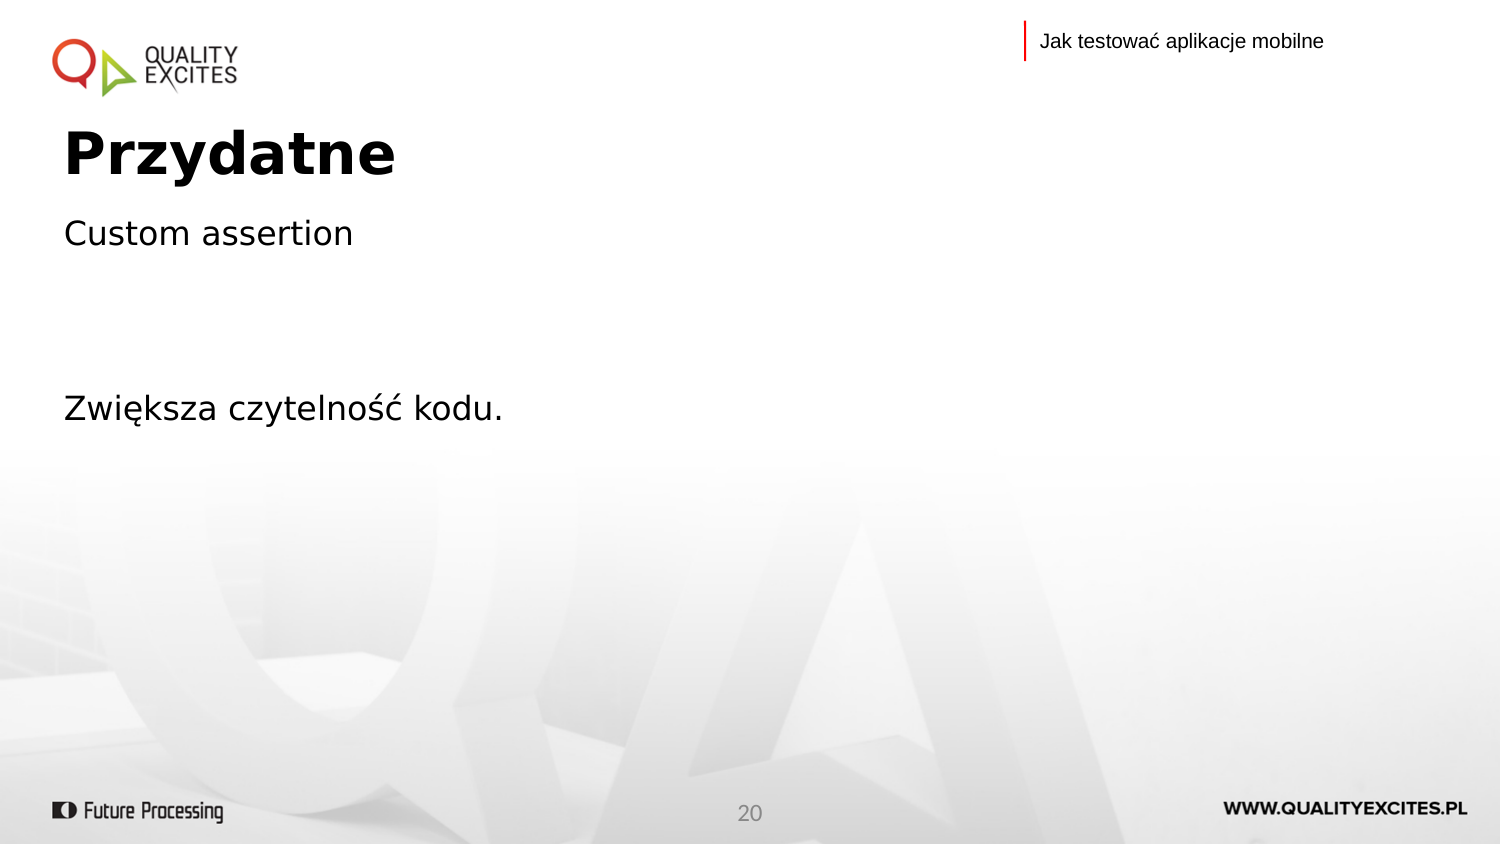

Jak testować aplikacje mobilne

Przydatne

Custom assertion

Zwiększa czytelność kodu.
20